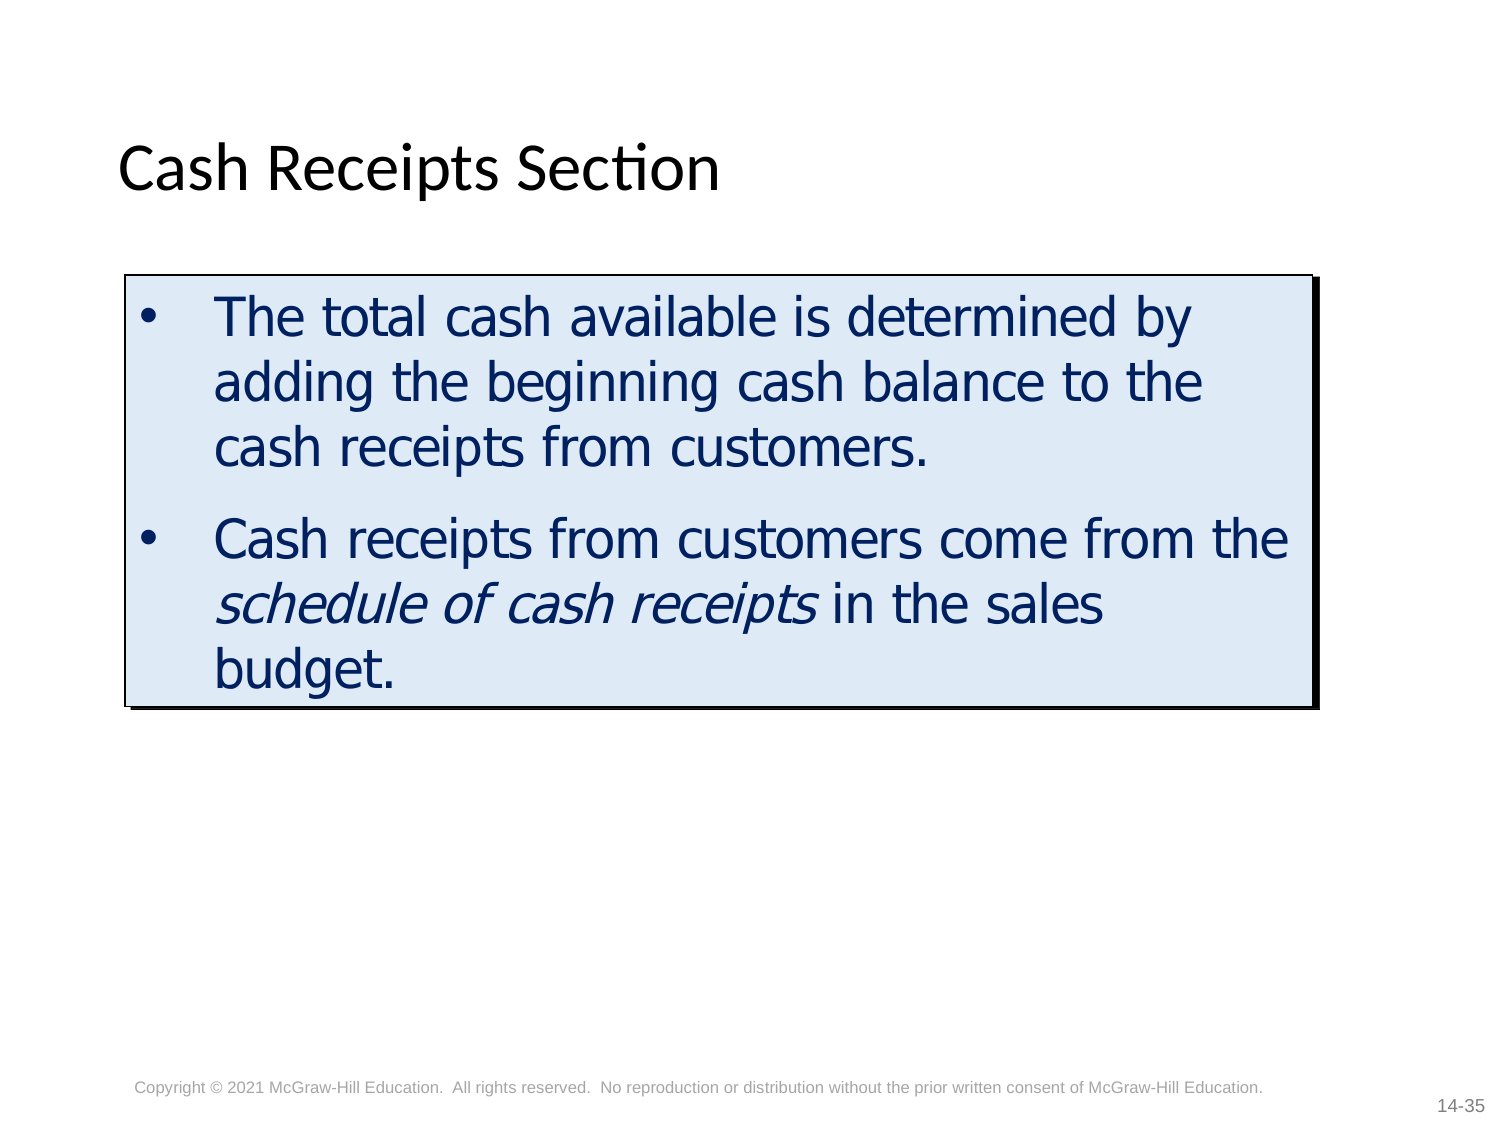

# Cash Receipts Section
The total cash available is determined by adding the beginning cash balance to the cash receipts from customers.
Cash receipts from customers come from the schedule of cash receipts in the sales budget.